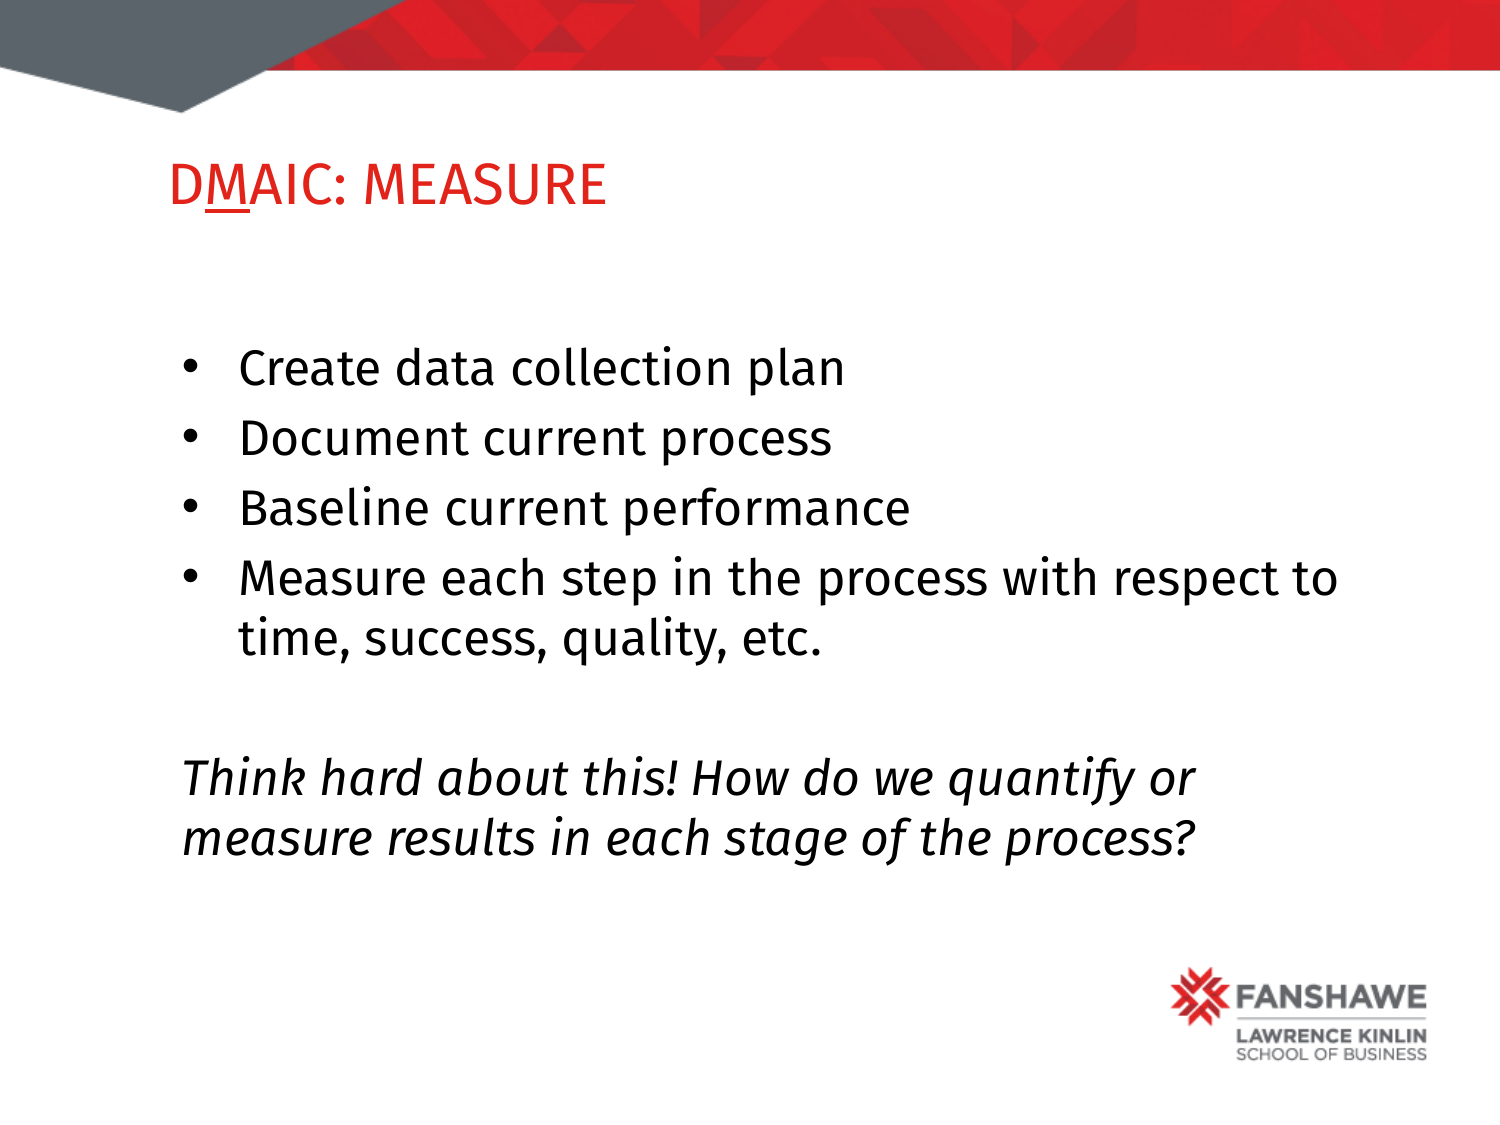

# DMAIC: Measure

Create data collection plan
Document current process
Baseline current performance
Measure each step in the process with respect to time, success, quality, etc.

Think hard about this! How do we quantify or measure results in each stage of the process?